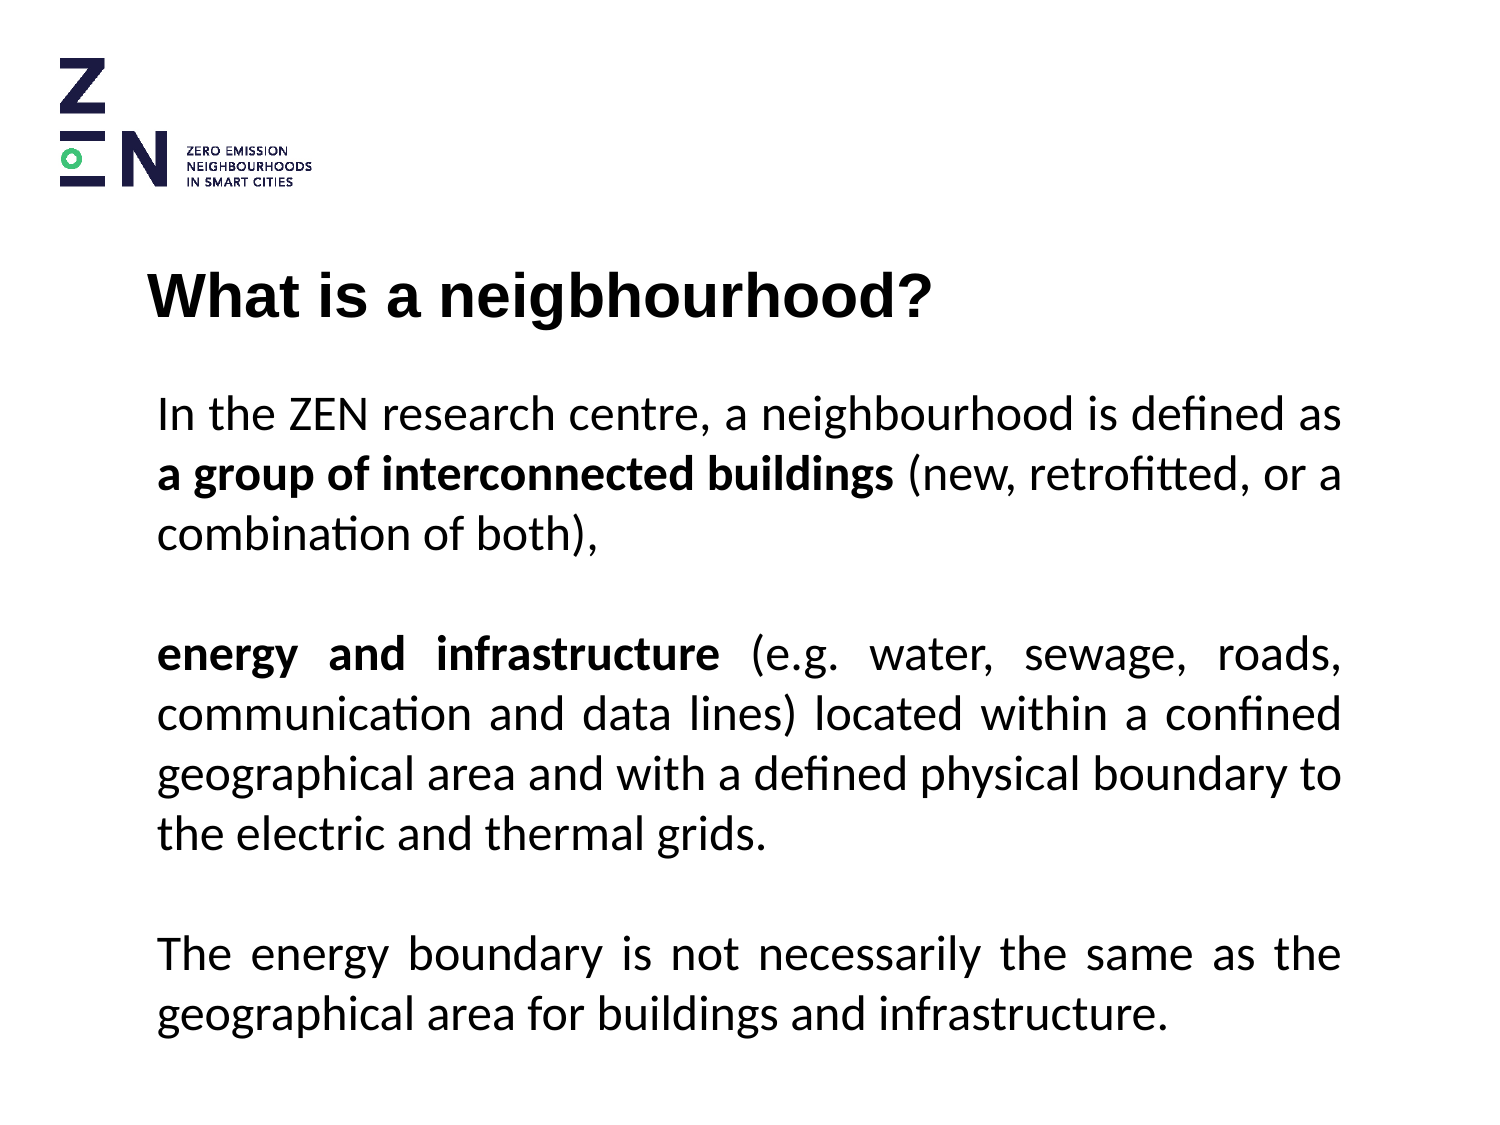

# What is a neigbhourhood?
In the ZEN research centre, a neighbourhood is defined as a group of interconnected buildings (new, retrofitted, or a combination of both),

energy and infrastructure (e.g. water, sewage, roads, communication and data lines) located within a confined geographical area and with a defined physical boundary to the electric and thermal grids.

The energy boundary is not necessarily the same as the geographical area for buildings and infrastructure.